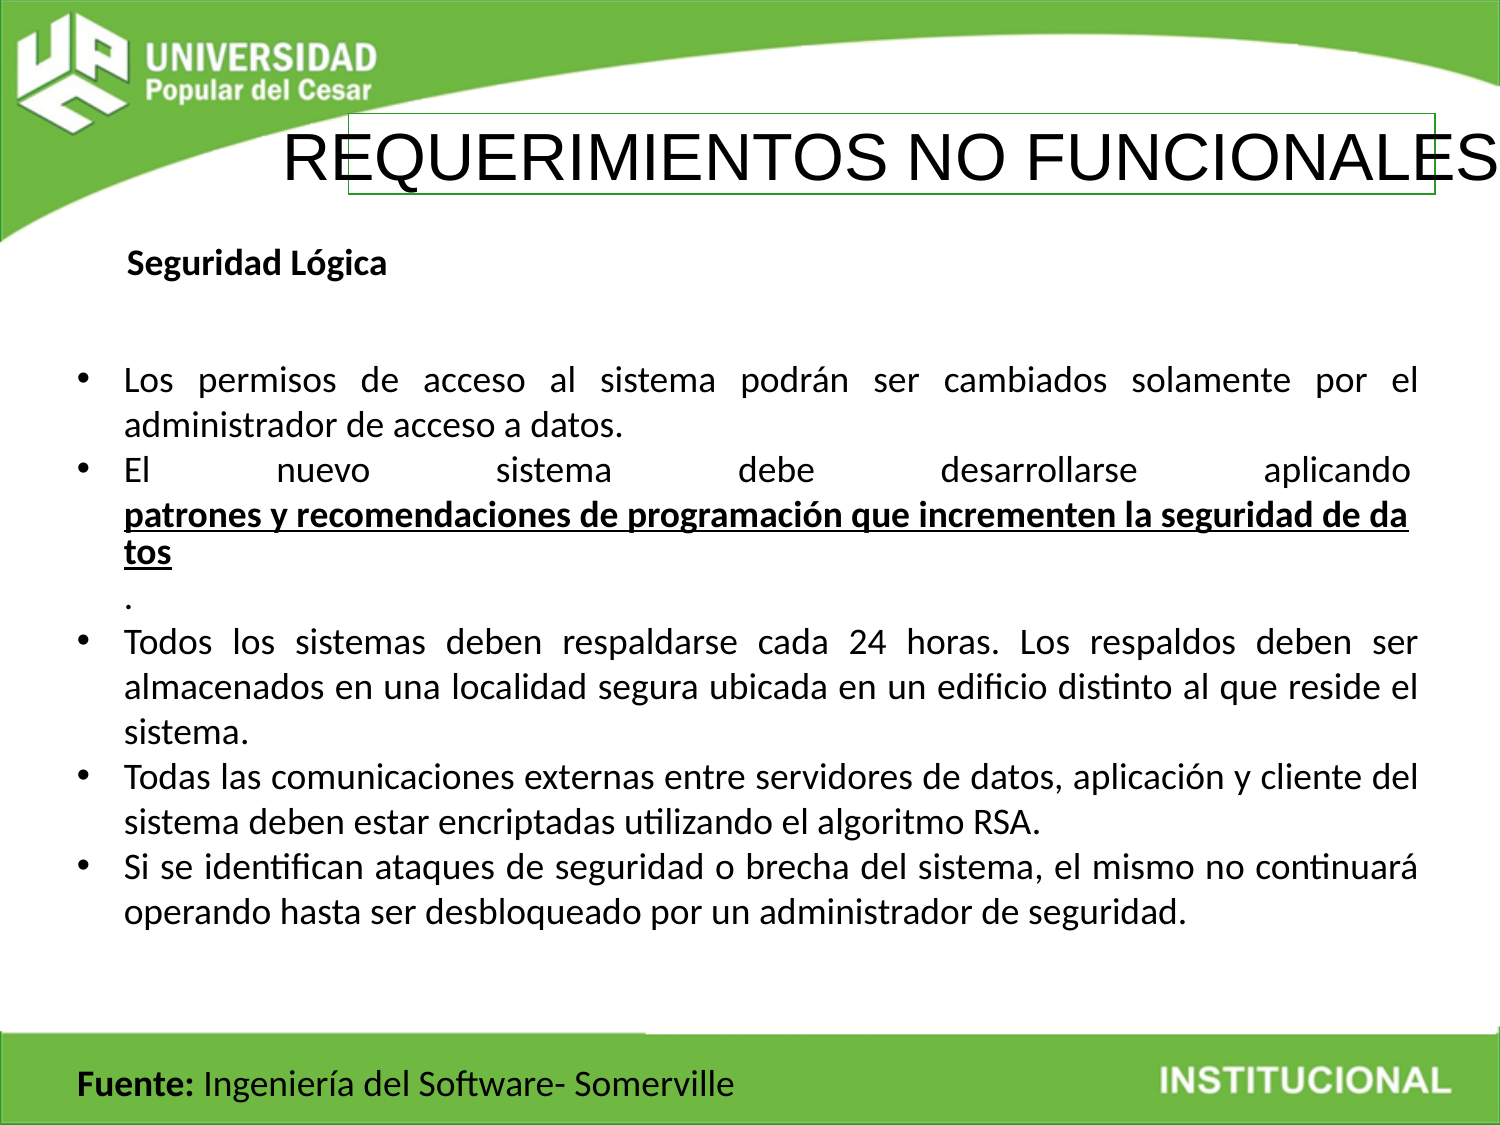

REQUERIMIENTOS NO FUNCIONALES
Seguridad Lógica
Los permisos de acceso al sistema podrán ser cambiados solamente por el administrador de acceso a datos.
El nuevo sistema debe desarrollarse aplicando patrones y recomendaciones de programación que incrementen la seguridad de datos.
Todos los sistemas deben respaldarse cada 24 horas. Los respaldos deben ser almacenados en una localidad segura ubicada en un edificio distinto al que reside el sistema.
Todas las comunicaciones externas entre servidores de datos, aplicación y cliente del sistema deben estar encriptadas utilizando el algoritmo RSA.
Si se identifican ataques de seguridad o brecha del sistema, el mismo no continuará operando hasta ser desbloqueado por un administrador de seguridad.
Fuente: Ingeniería del Software- Somerville